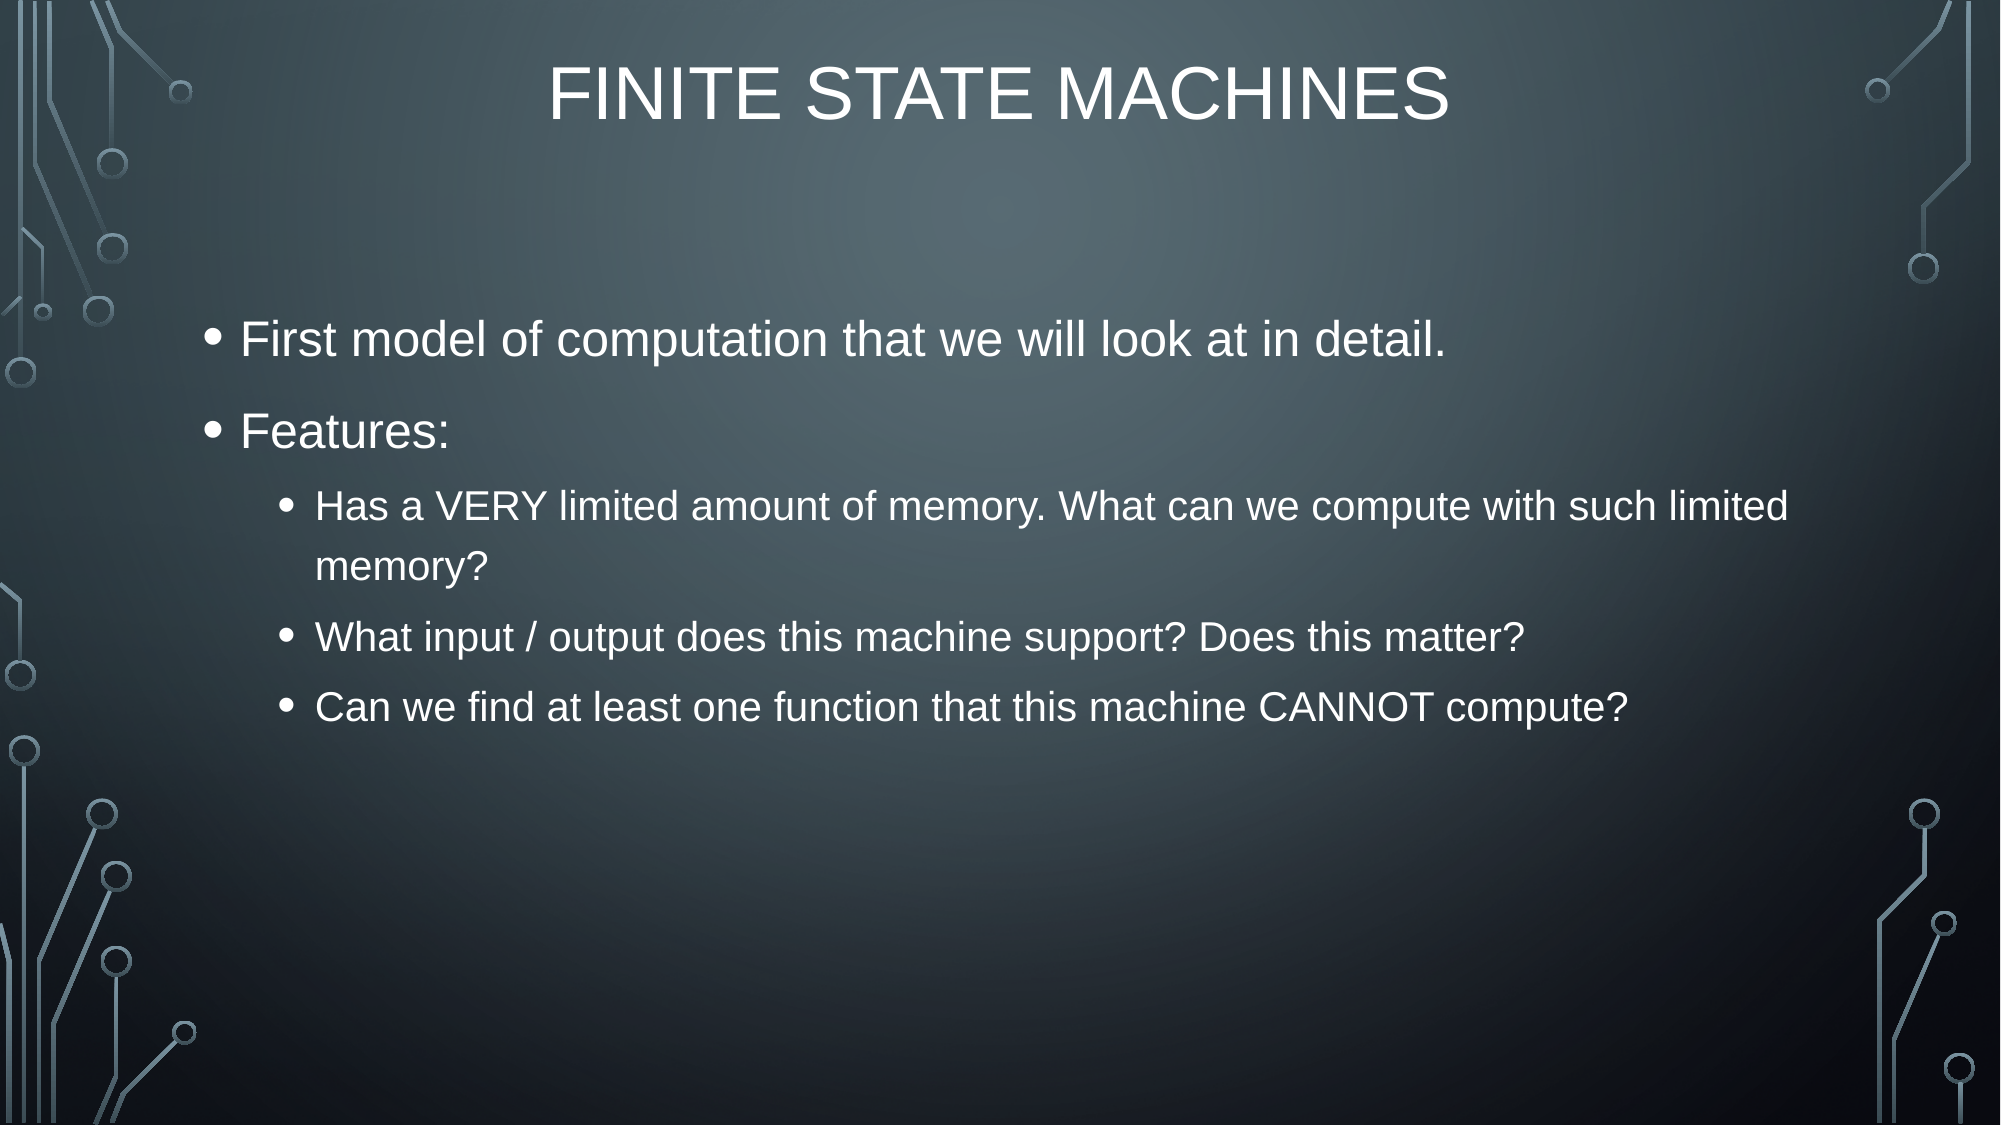

# Finite State Machines
First model of computation that we will look at in detail.
Features:
Has a VERY limited amount of memory. What can we compute with such limited memory?
What input / output does this machine support? Does this matter?
Can we find at least one function that this machine CANNOT compute?